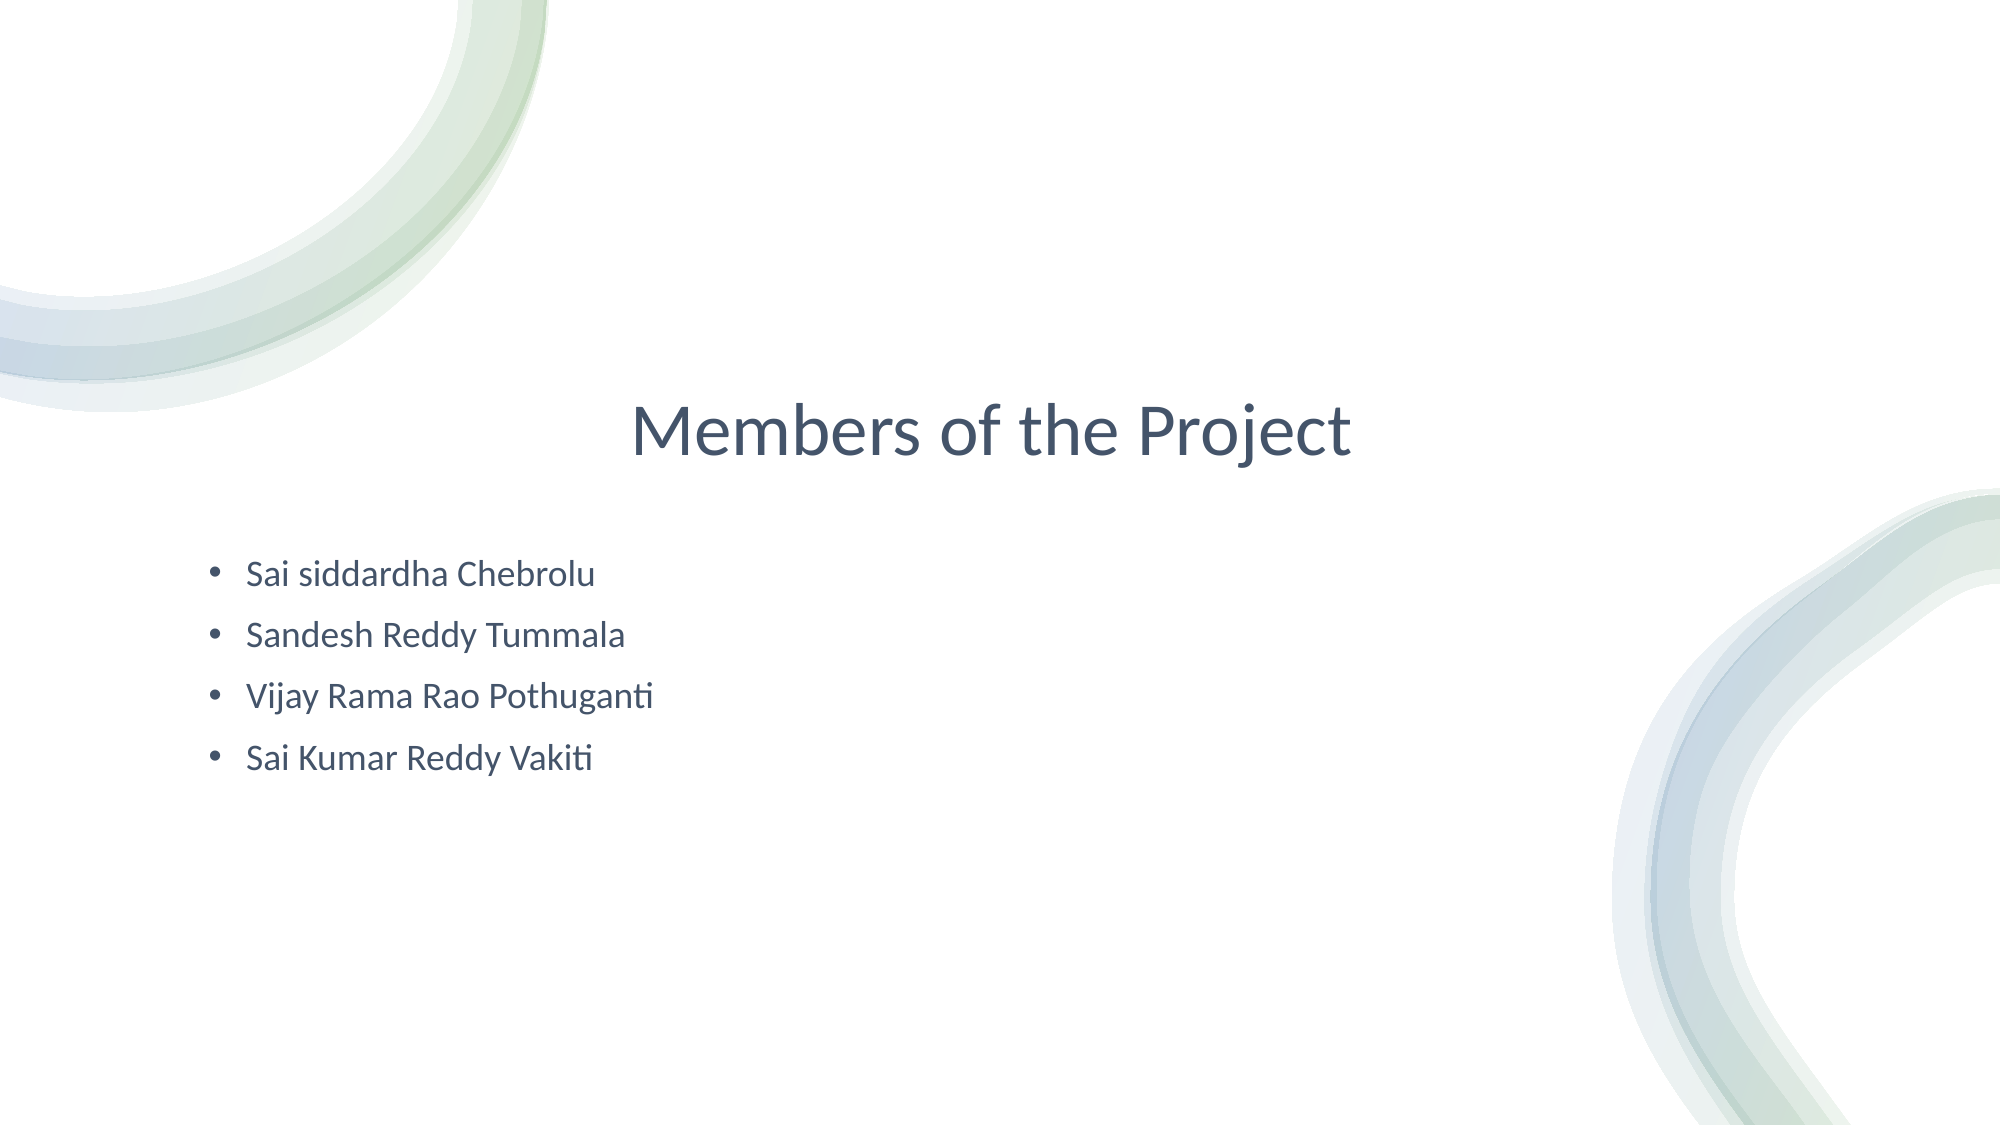

# Members of the Project
Sai siddardha Chebrolu
Sandesh Reddy Tummala
Vijay Rama Rao Pothuganti
Sai Kumar Reddy Vakiti